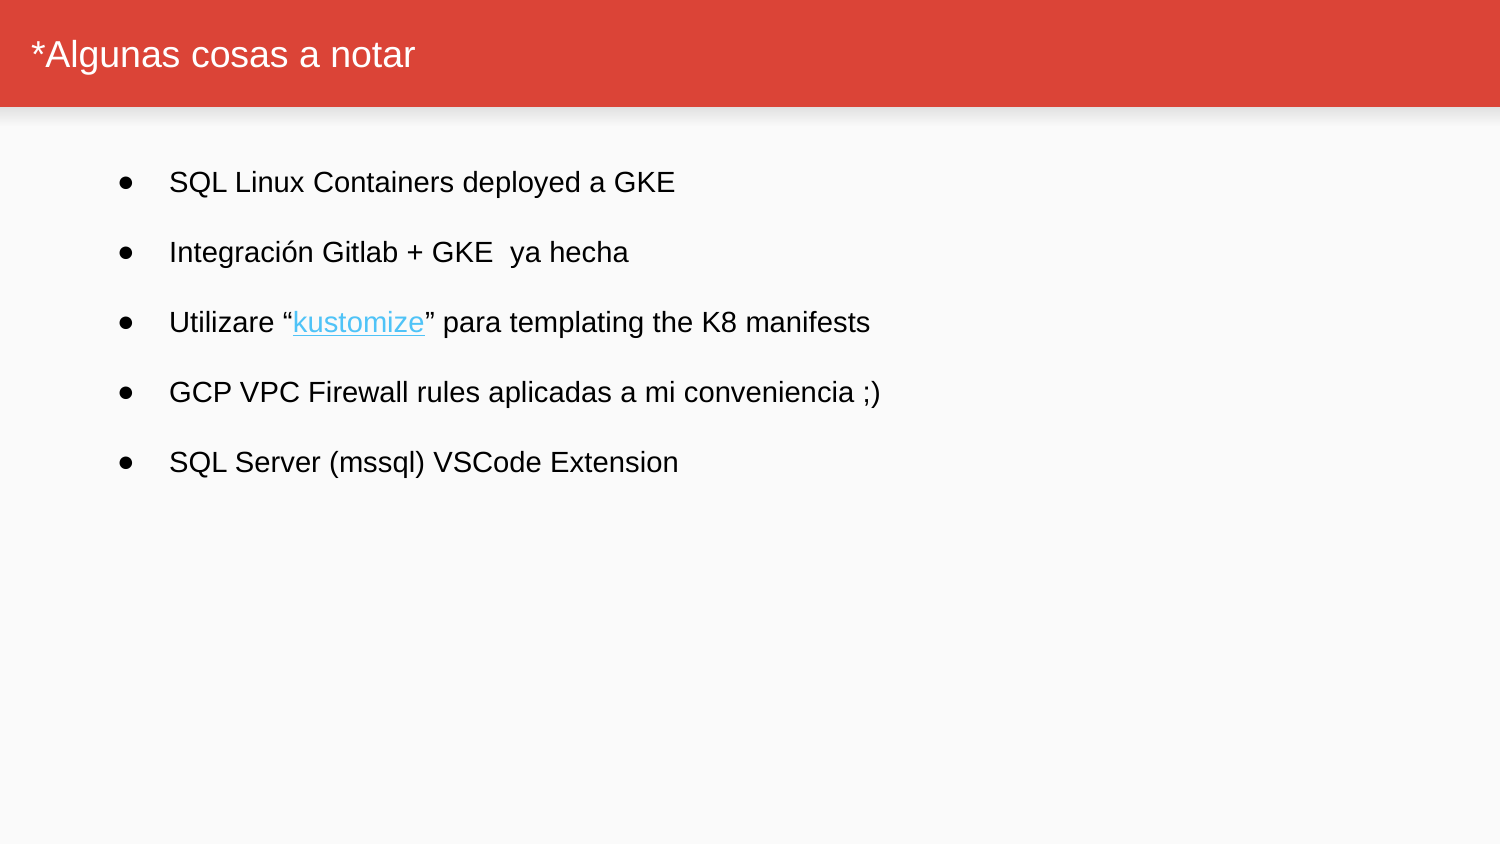

# *Algunas cosas a notar
SQL Linux Containers deployed a GKE
Integración Gitlab + GKE  ya hecha
Utilizare “kustomize” para templating the K8 manifests
GCP VPC Firewall rules aplicadas a mi conveniencia ;)
SQL Server (mssql) VSCode Extension